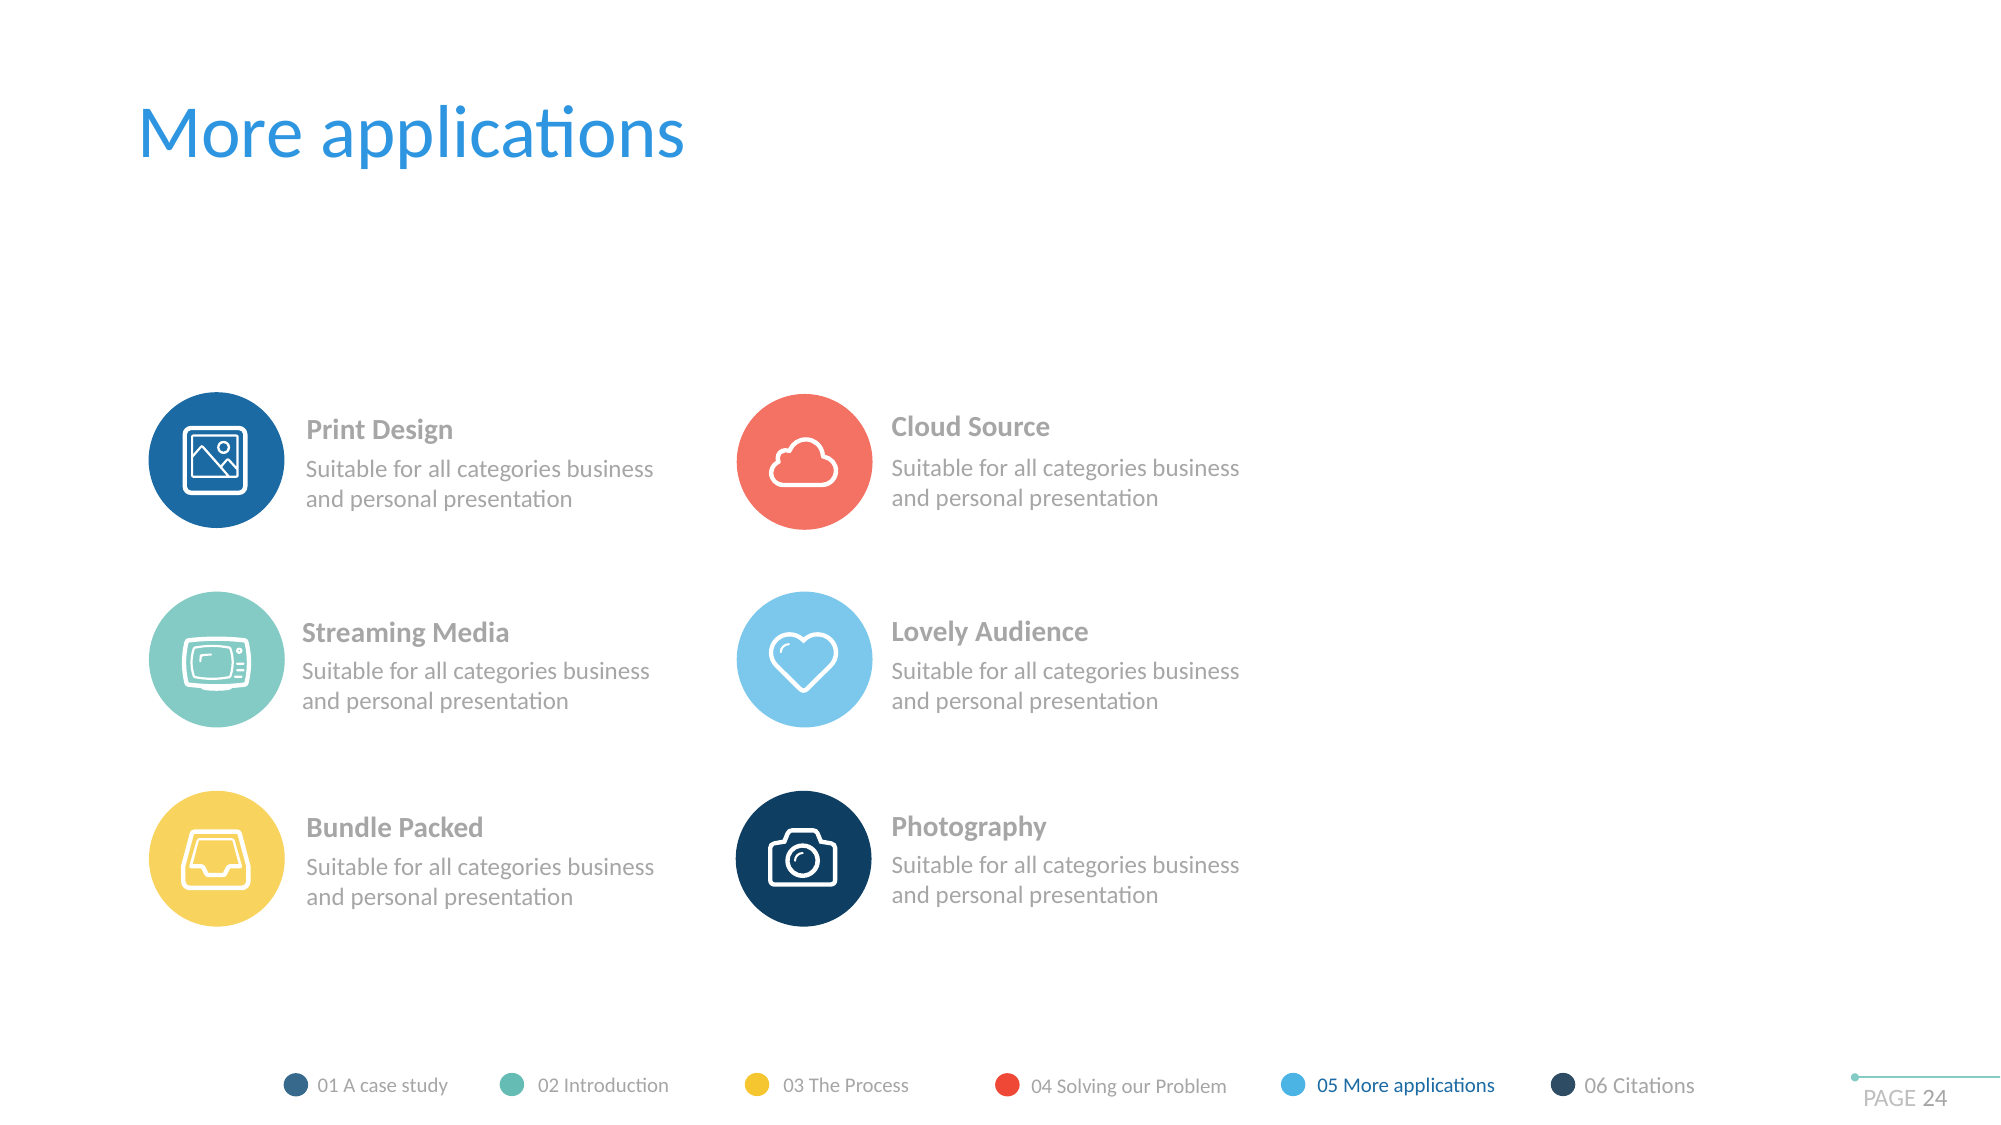

More applications

Cloud Source
Print Design

Suitable for all categories business and personal presentation
Suitable for all categories business and personal presentation

Lovely Audience
Streaming Media

Suitable for all categories business and personal presentation
Suitable for all categories business and personal presentation

Photography
Bundle Packed

Suitable for all categories business and personal presentation
Suitable for all categories business and personal presentation
06 Citations

01 A case study

02 Introduction

03 The Process

05 More applications

04 Solving our Problem

PAGE 24